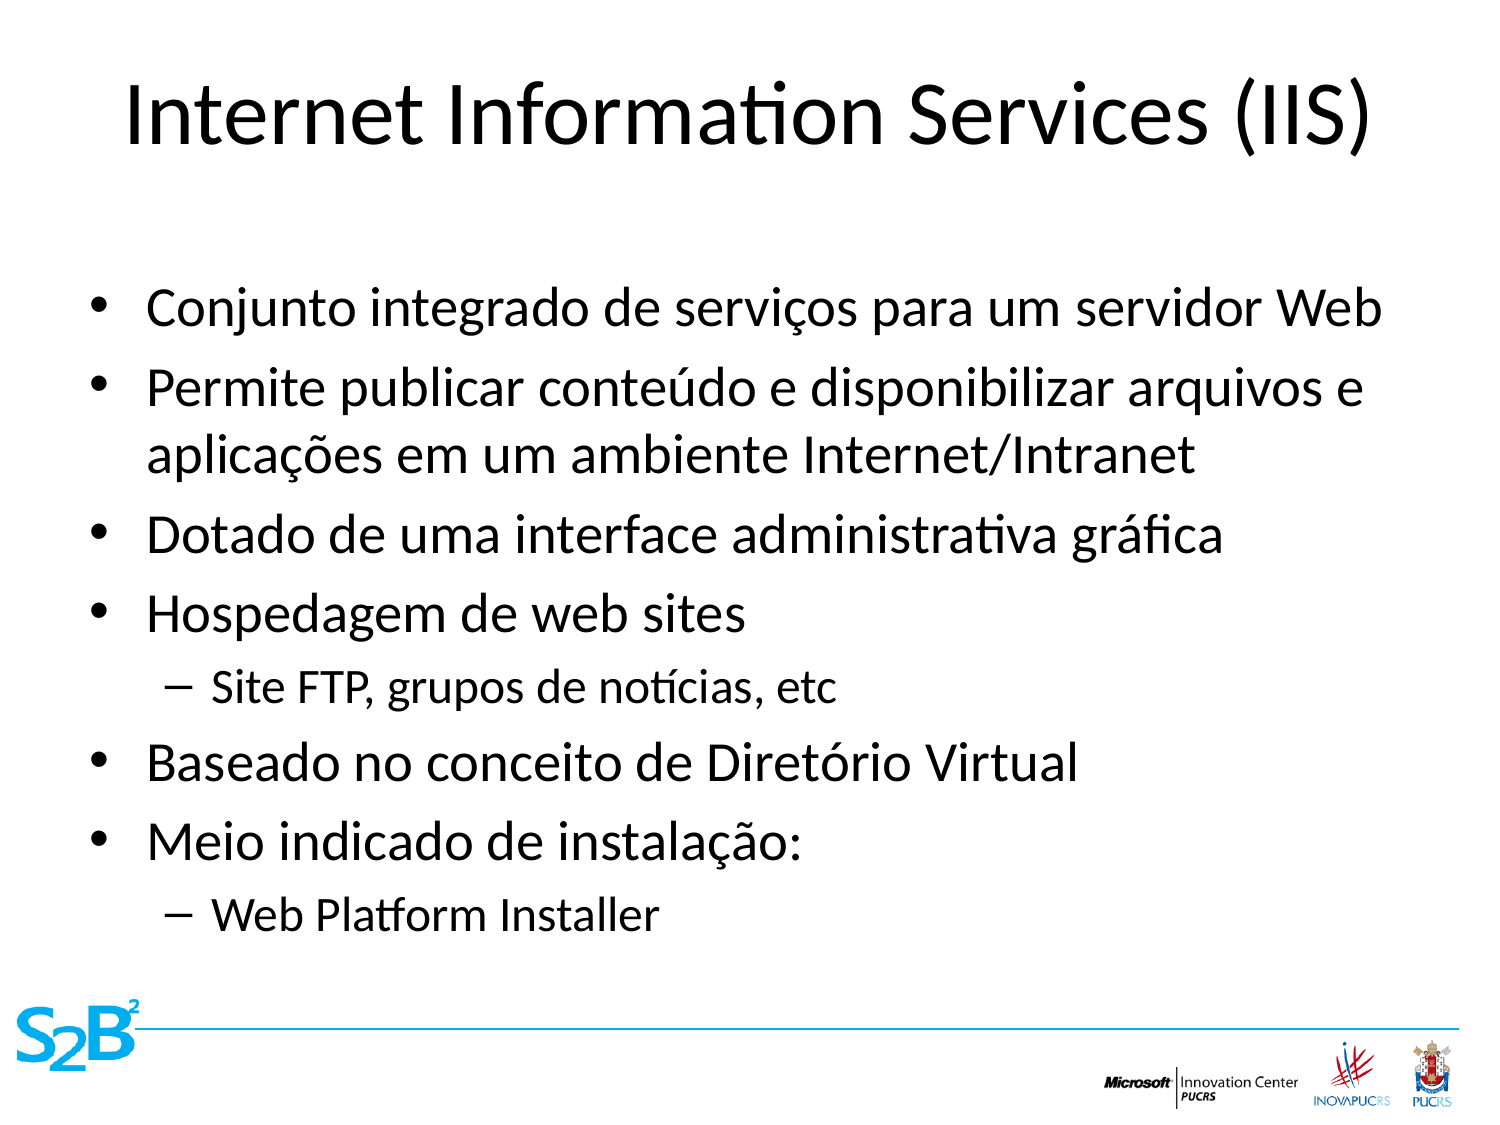

# Internet Information Services (IIS)
Conjunto integrado de serviços para um servidor Web
Permite publicar conteúdo e disponibilizar arquivos e aplicações em um ambiente Internet/Intranet
Dotado de uma interface administrativa gráfica
Hospedagem de web sites
Site FTP, grupos de notícias, etc
Baseado no conceito de Diretório Virtual
Meio indicado de instalação:
Web Platform Installer